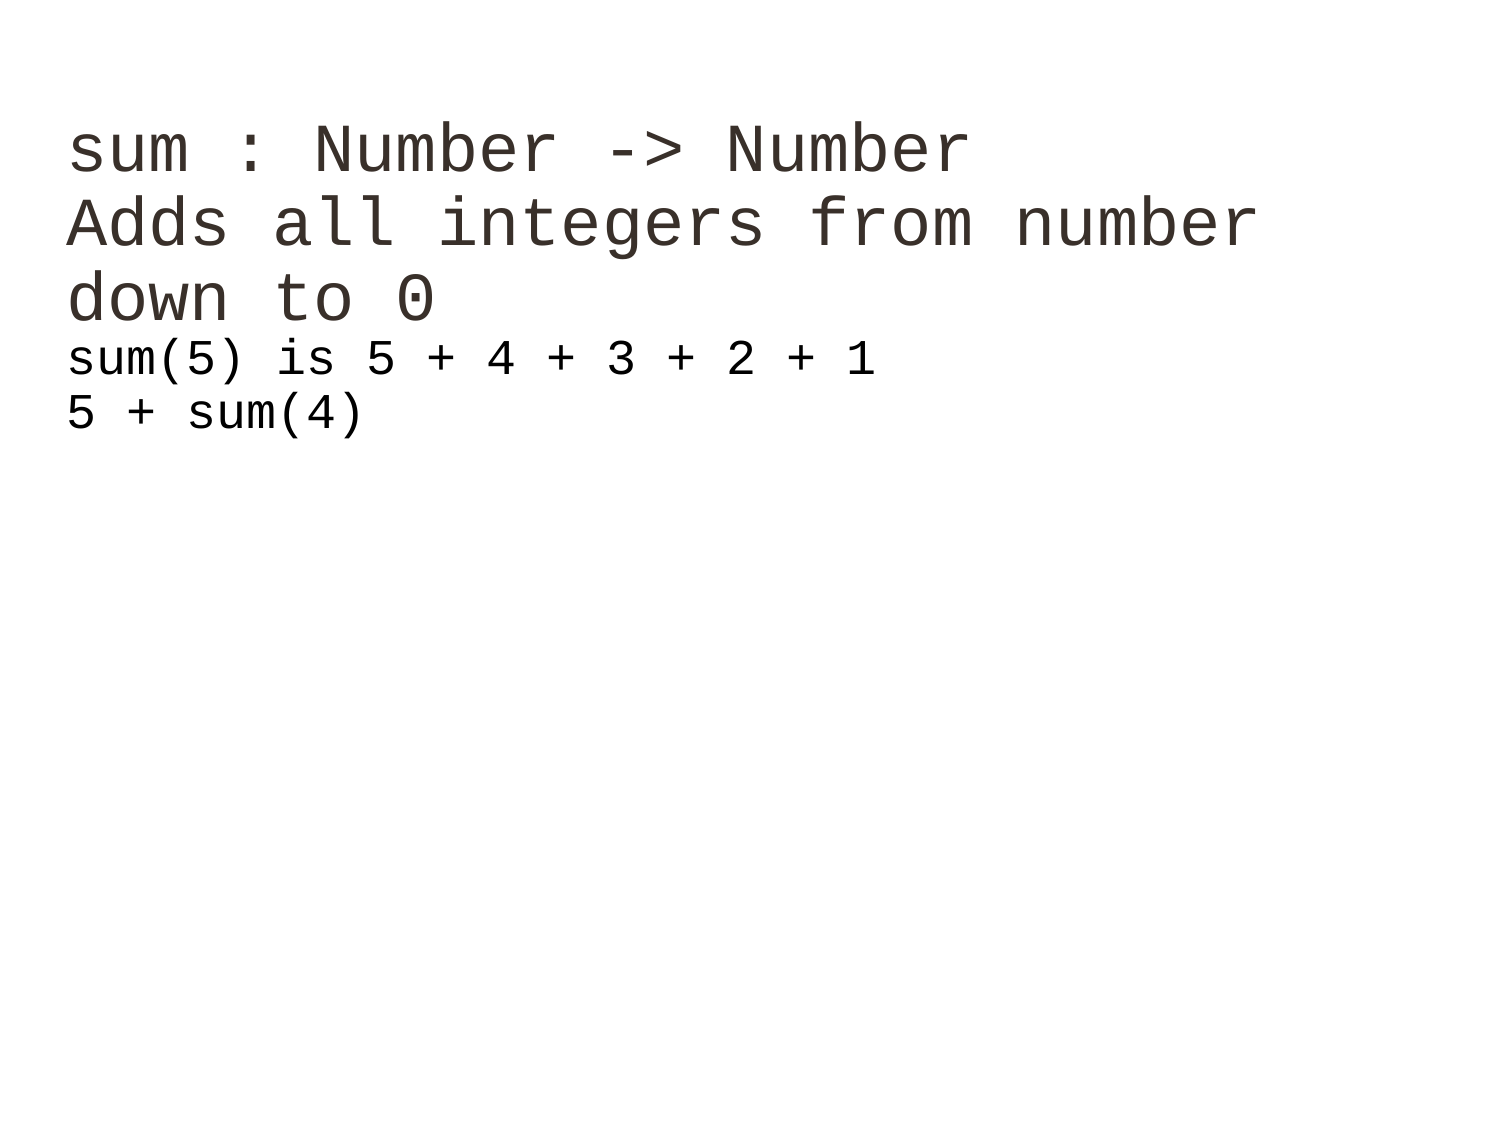

# sum : Number -> Number
Adds all integers from number down to 0
sum(5) is 5 + 4 + 3 + 2 + 1
5 + sum(4)